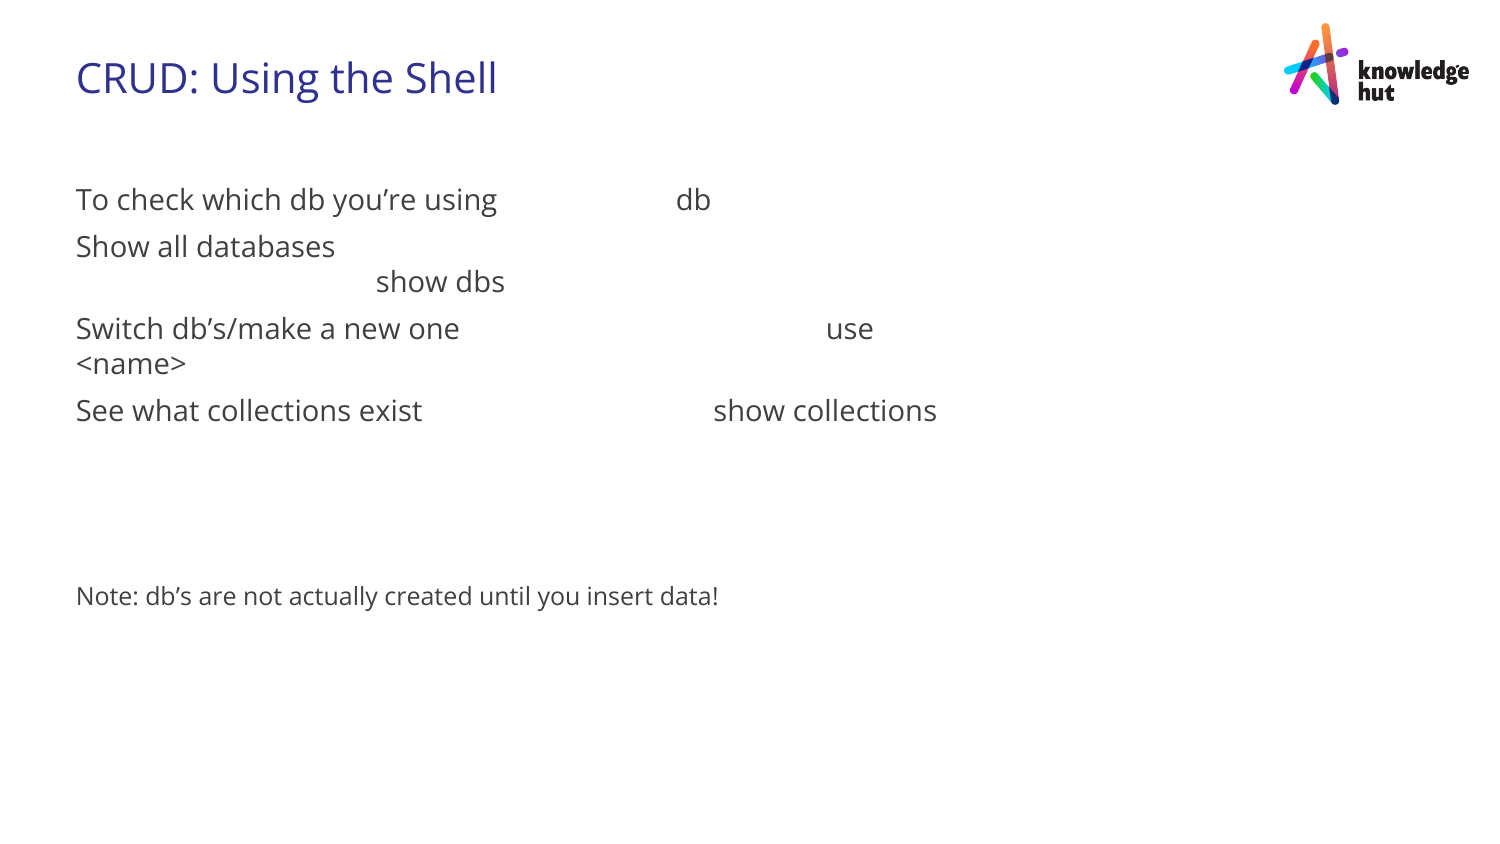

CRUD: Using the Shell

To check which db you’re using		db
Show all databases						show dbs
Switch db’s/make a new one	     		use <name>
See what collections exist	     	     show collections

Note: db’s are not actually created until you insert data!